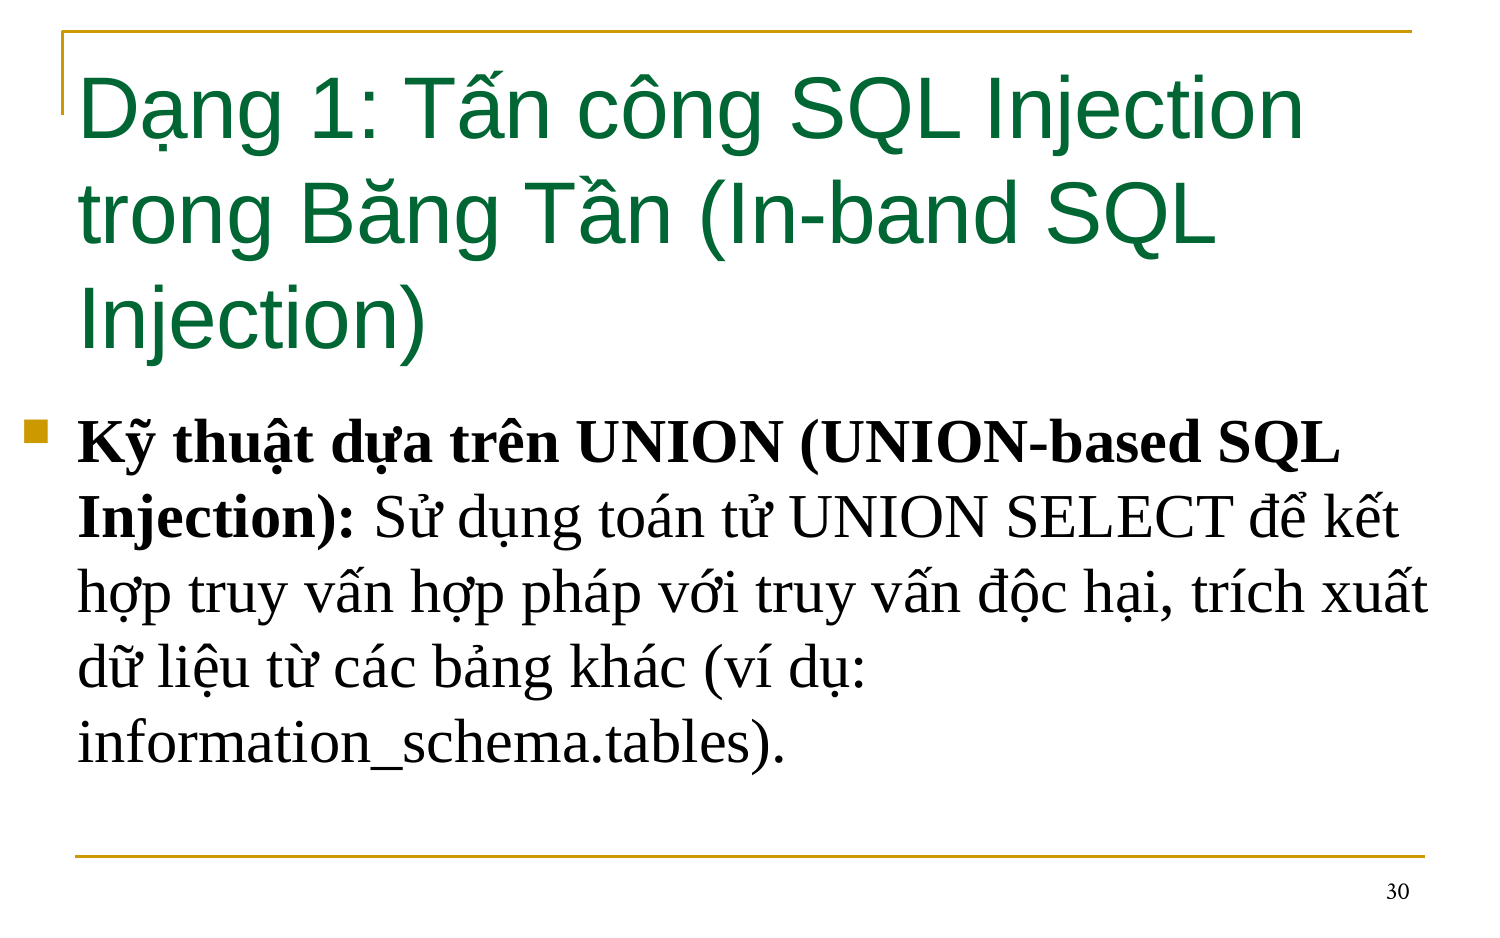

# Dạng 1: Tấn công SQL Injection trong Băng Tần (In-band SQL Injection)
Kỹ thuật dựa trên UNION (UNION-based SQL Injection): Sử dụng toán tử UNION SELECT để kết hợp truy vấn hợp pháp với truy vấn độc hại, trích xuất dữ liệu từ các bảng khác (ví dụ: information_schema.tables).

30